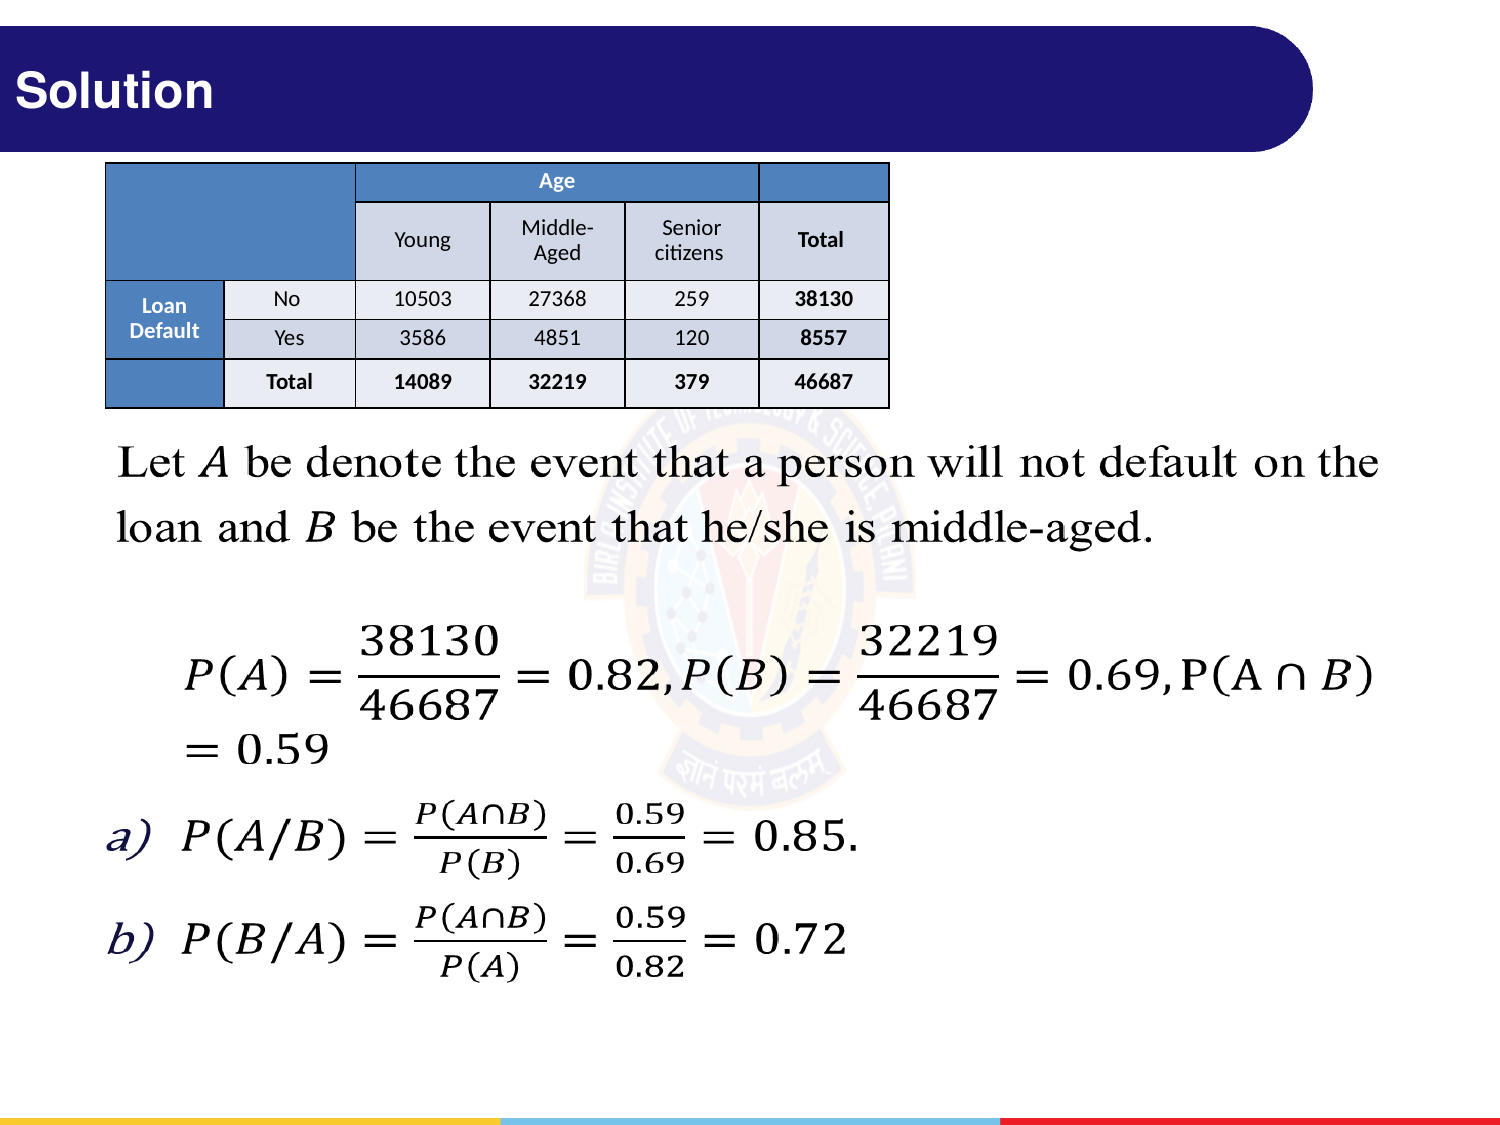

# Solution
|  |  | Age |  |  |  |
| --- | --- | --- | --- | --- | --- |
|  |  | Young | Middle-Aged | Senior citizens | Total |
| Loan Default | No | 10503 | 27368 | 259 | 38130 |
|  | Yes | 3586 | 4851 | 120 | 8557 |
|  | Total | 14089 | 32219 | 379 | 46687 |